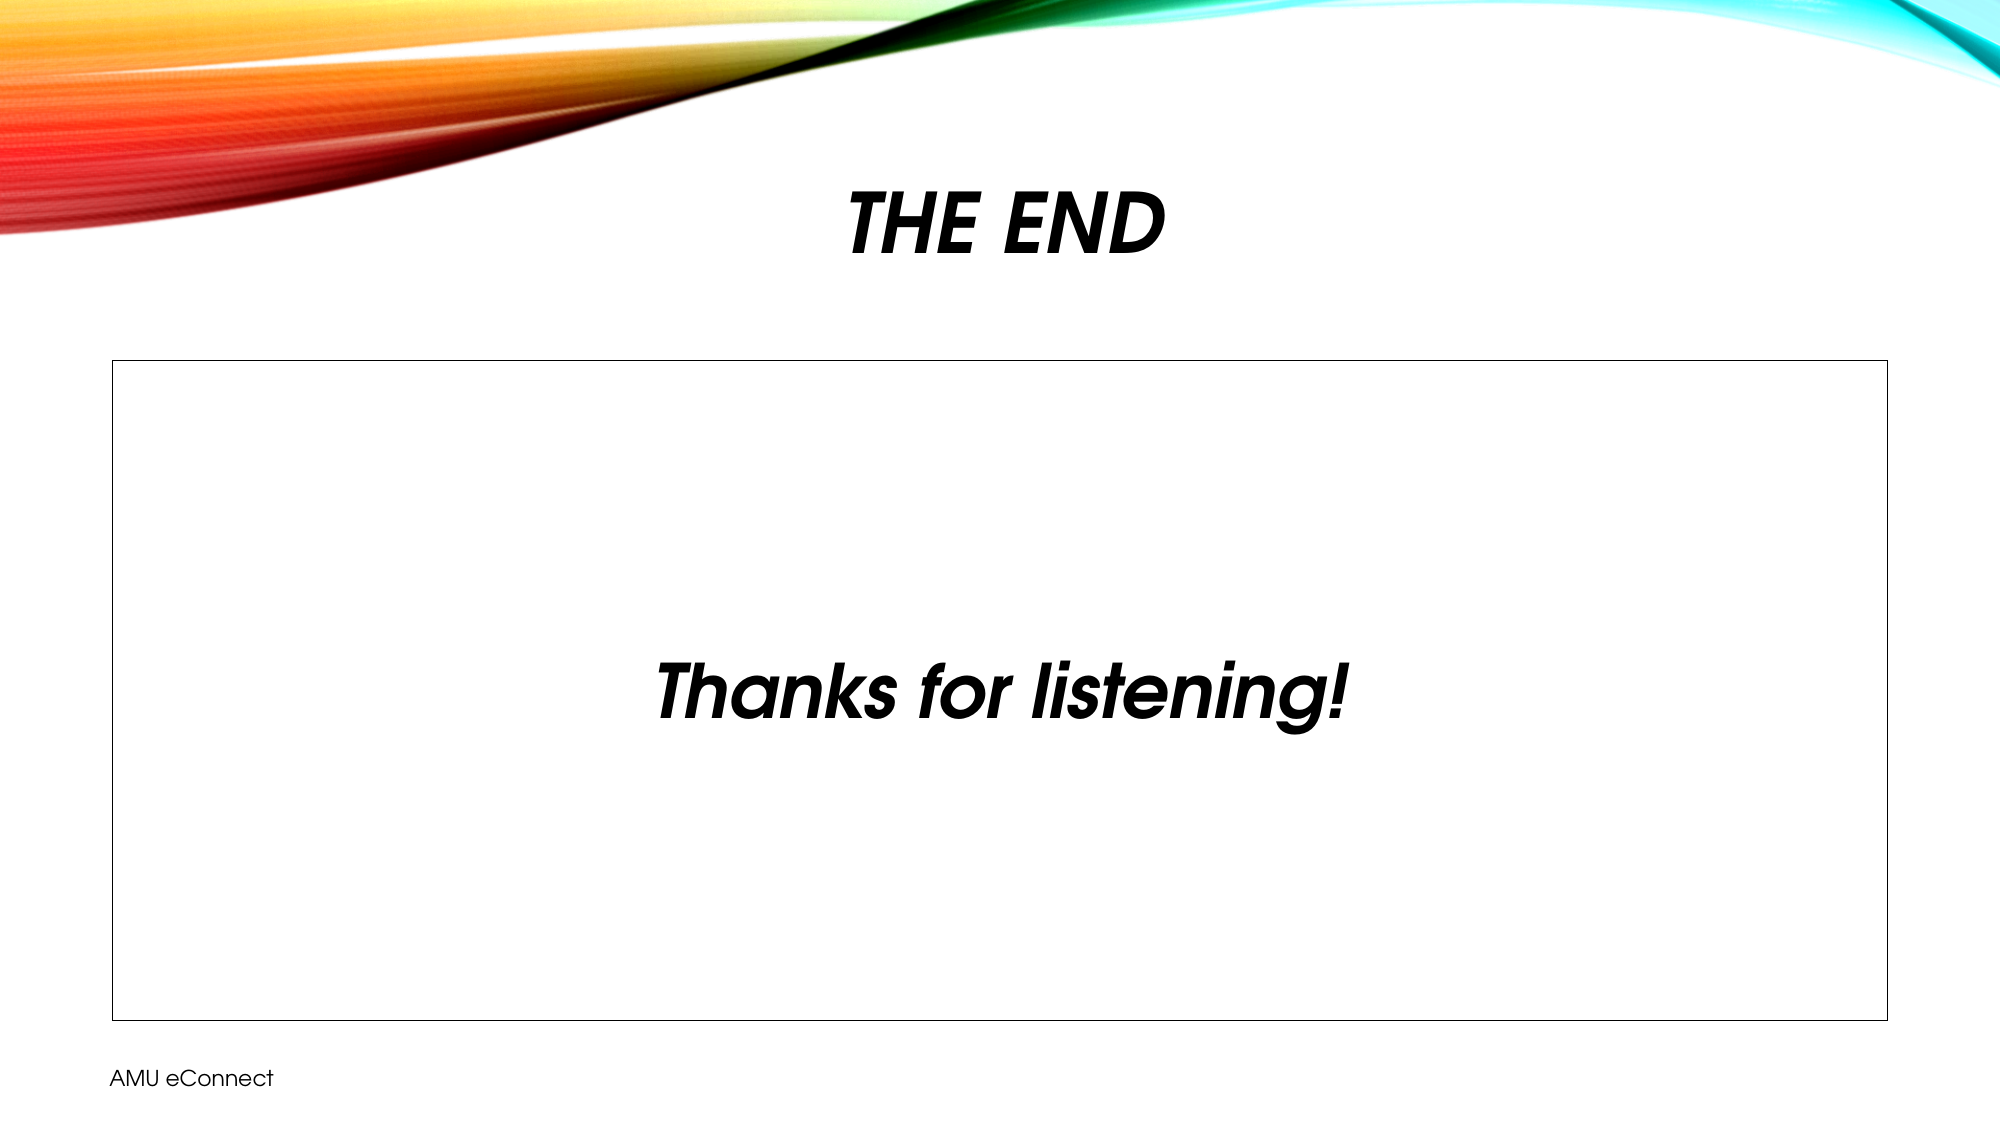

19
# The End

Thanks for listening!
AMU eConnect